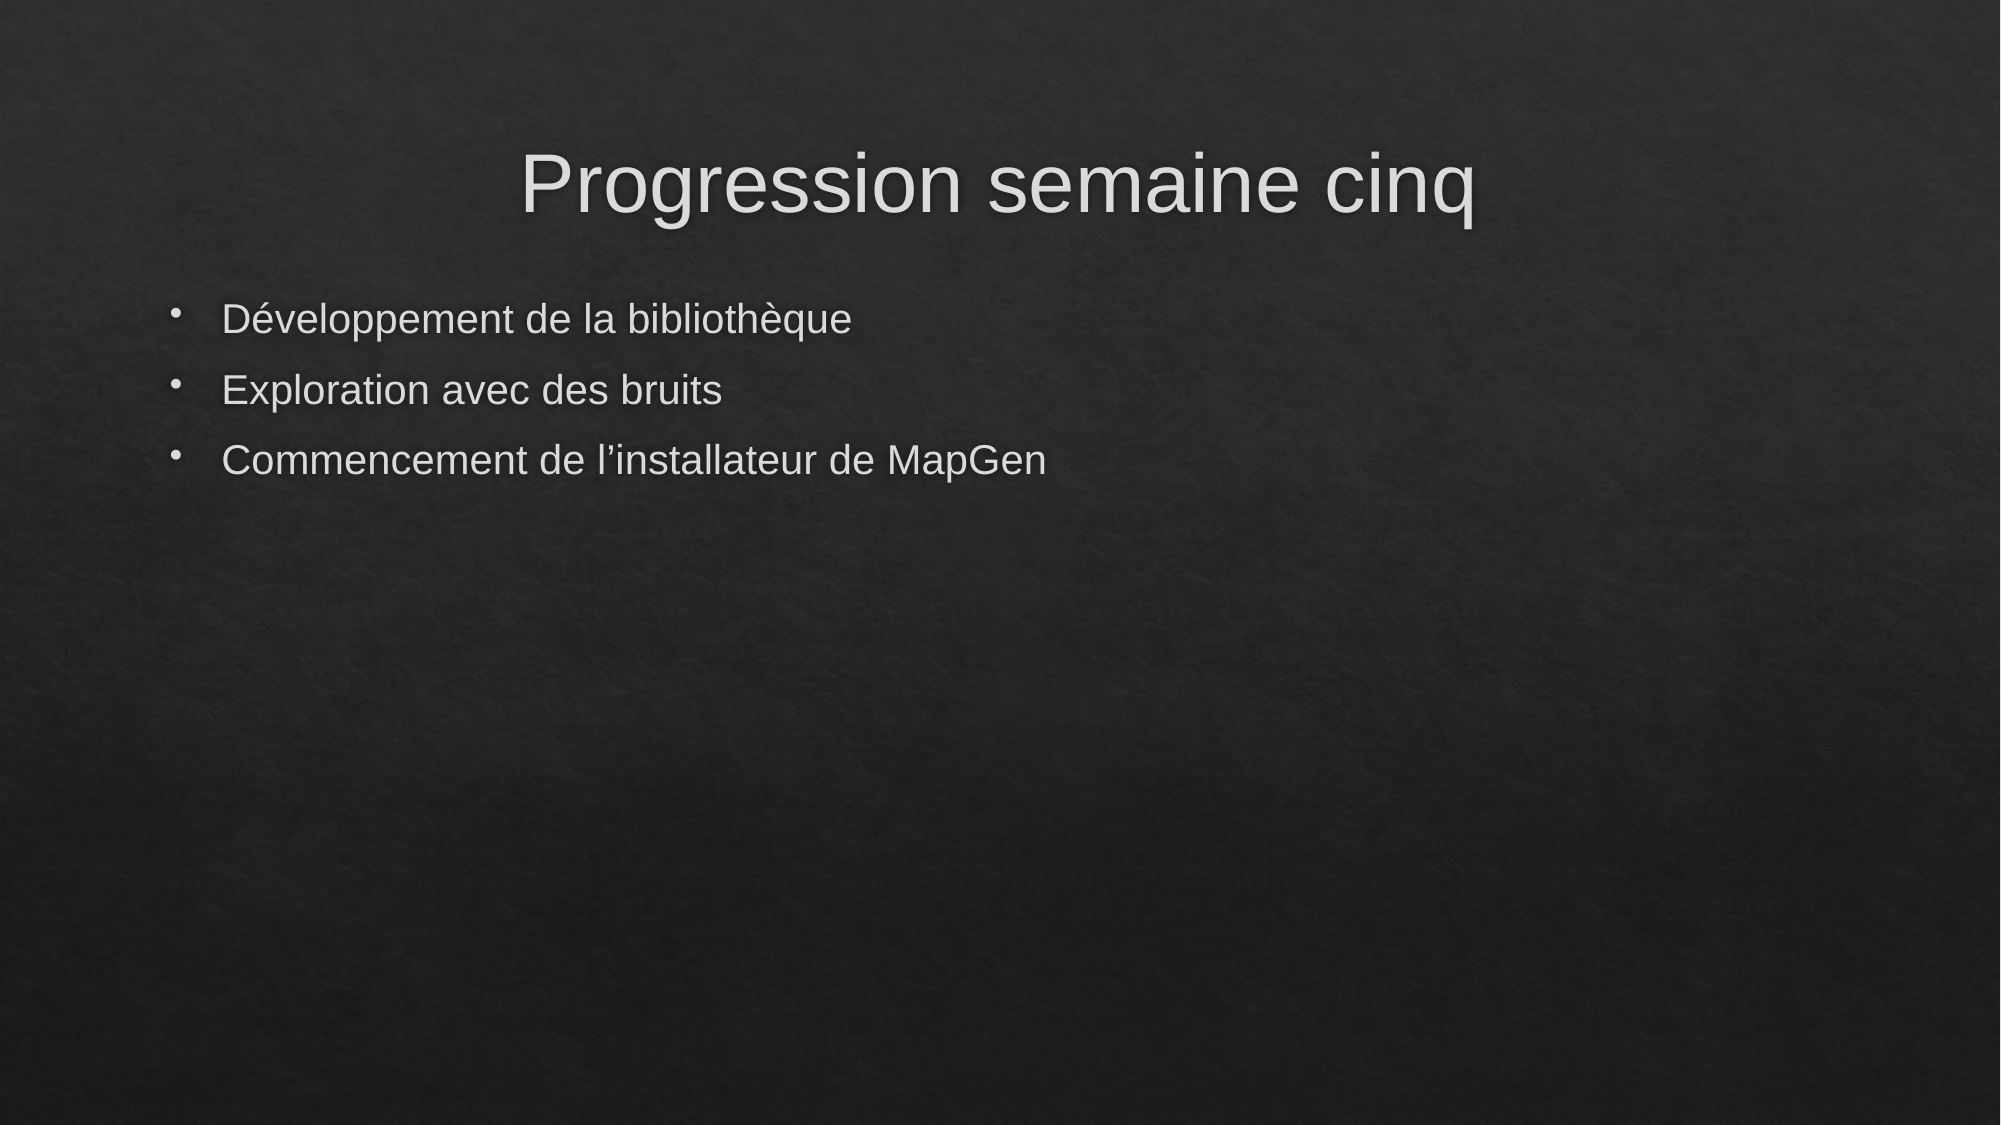

# Progression semaine cinq
Développement de la bibliothèque
Exploration avec des bruits
Commencement de l’installateur de MapGen